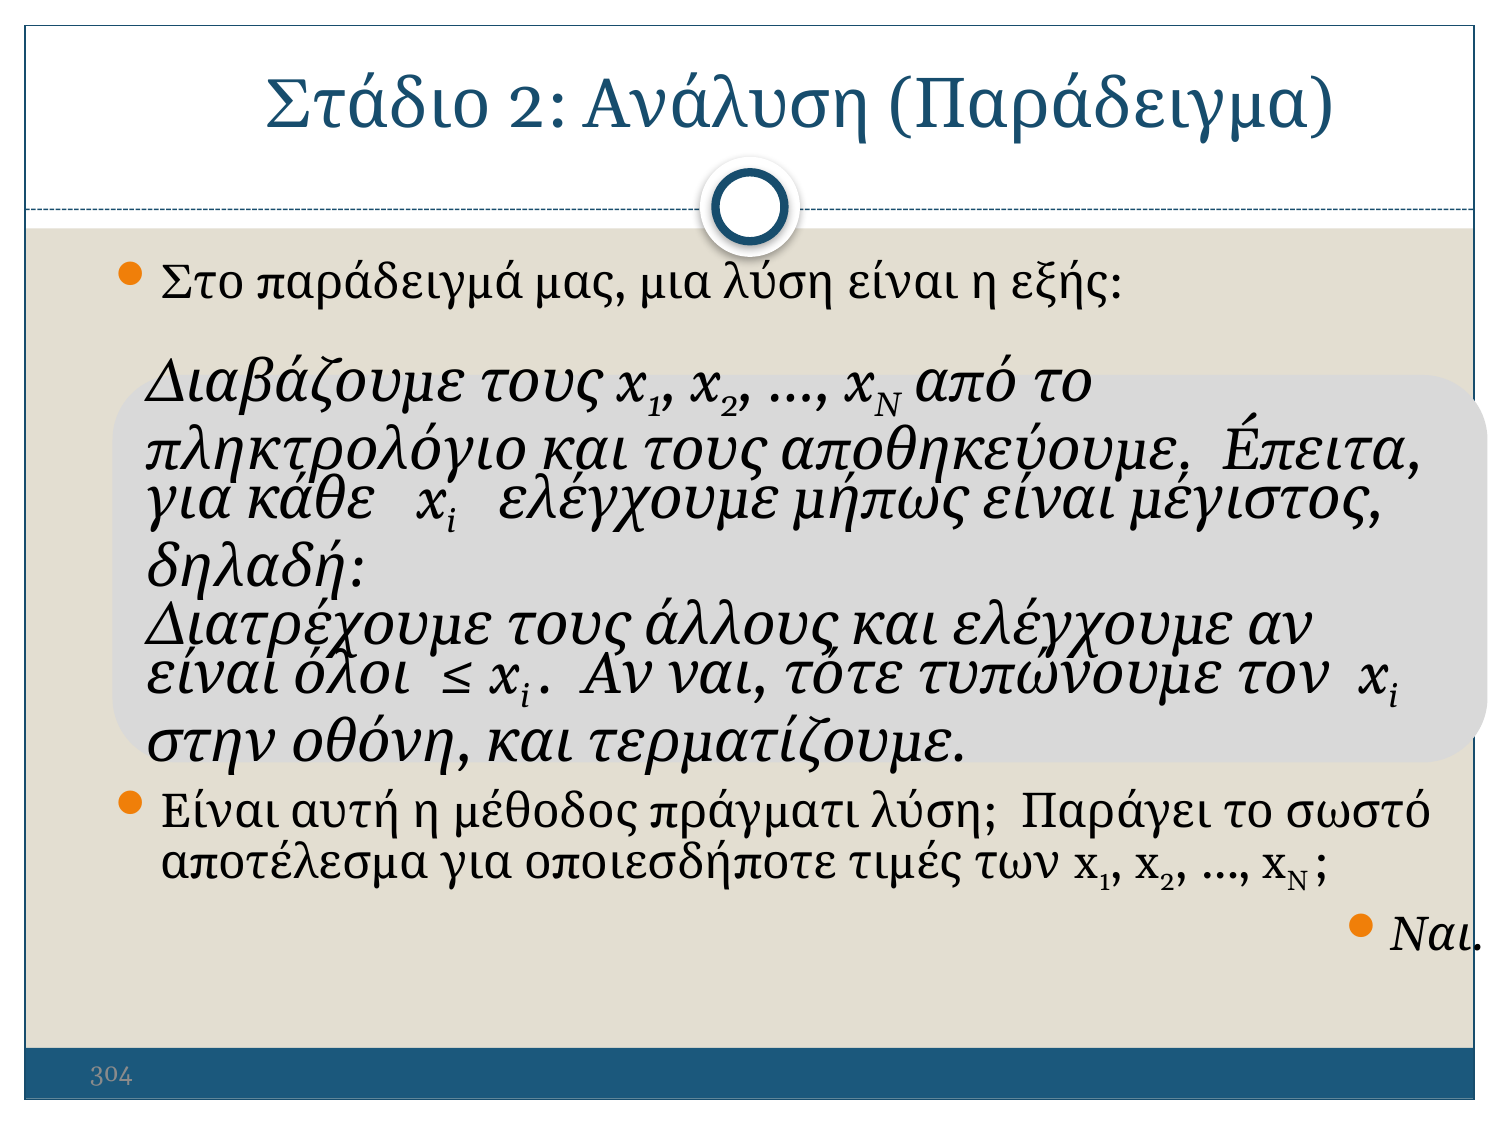

Στάδιο 2: Ανάλυση (Παράδειγμα)
Στο παράδειγμά μας, μια λύση είναι η εξής:

Είναι αυτή η μέθοδος πράγματι λύση;  Παράγει το σωστό αποτέλεσμα για οποιεσδήποτε τιμές των x1, x2, …, xN ;
Ναι.
Διαβάζουμε τους x1, x2, …, xN από το πληκτρολόγιο και τους αποθηκεύουμε.  Έπειτα, για κάθε   xi   ελέγχουμε μήπως είναι μέγιστος, δηλαδή:
Διατρέχουμε τους άλλους και ελέγχουμε αν είναι όλοι  ≤ xi .  Αν ναι, τότε τυπώνουμε τον  xi  στην οθόνη, και τερματίζουμε.
304